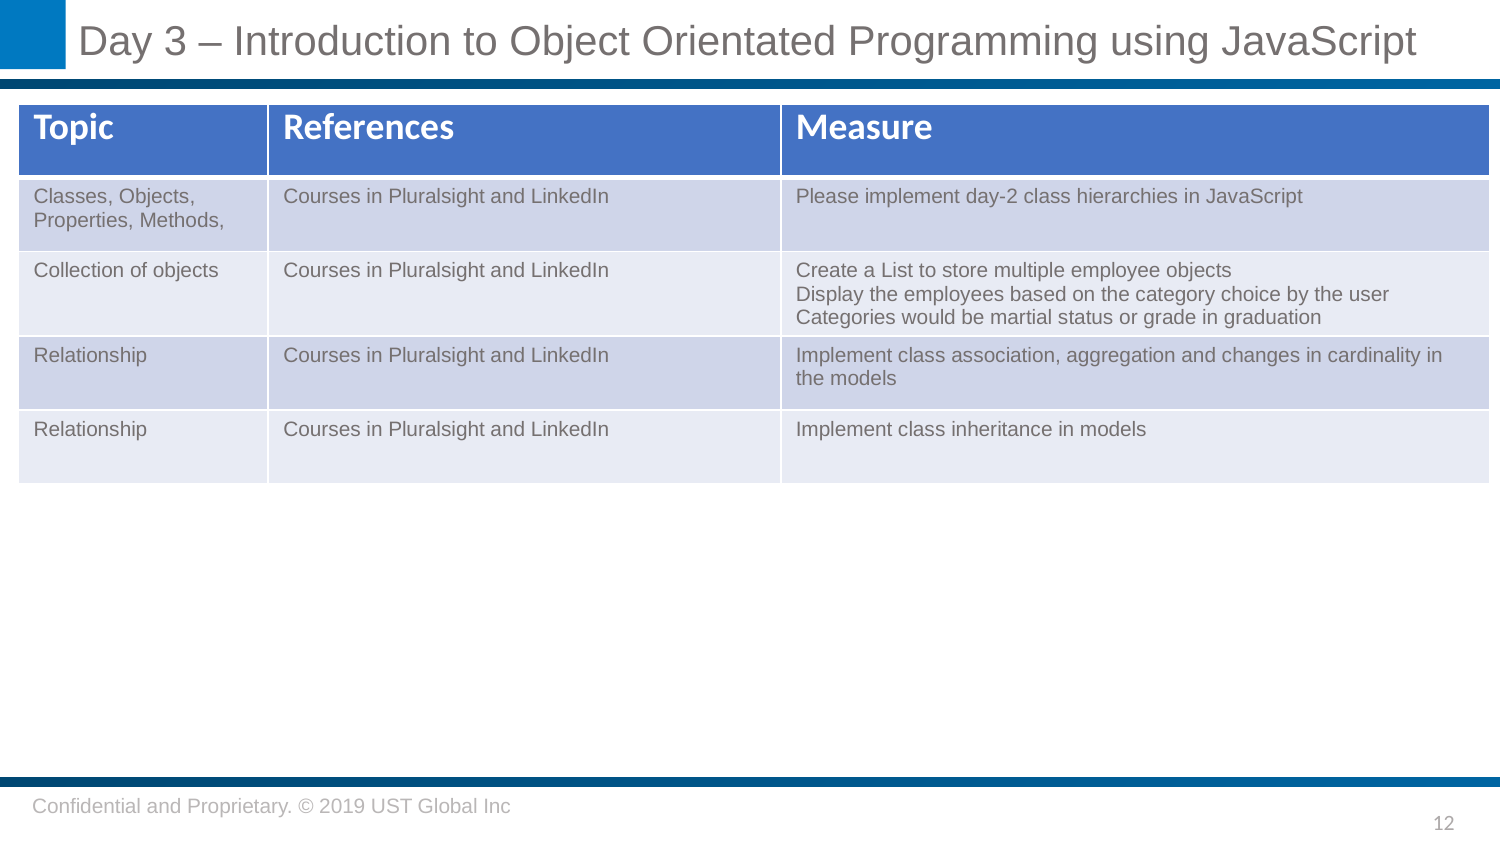

# Day 3 – Introduction to Object Orientated Programming using JavaScript

| Topic | References | Measure |
| --- | --- | --- |
| Classes, Objects, Properties, Methods, | Courses in Pluralsight and LinkedIn | Please implement day-2 class hierarchies in JavaScript |
| Collection of objects | Courses in Pluralsight and LinkedIn | Create a List to store multiple employee objects Display the employees based on the category choice by the user Categories would be martial status or grade in graduation |
| Relationship | Courses in Pluralsight and LinkedIn | Implement class association, aggregation and changes in cardinality in the models |
| Relationship | Courses in Pluralsight and LinkedIn | Implement class inheritance in models |